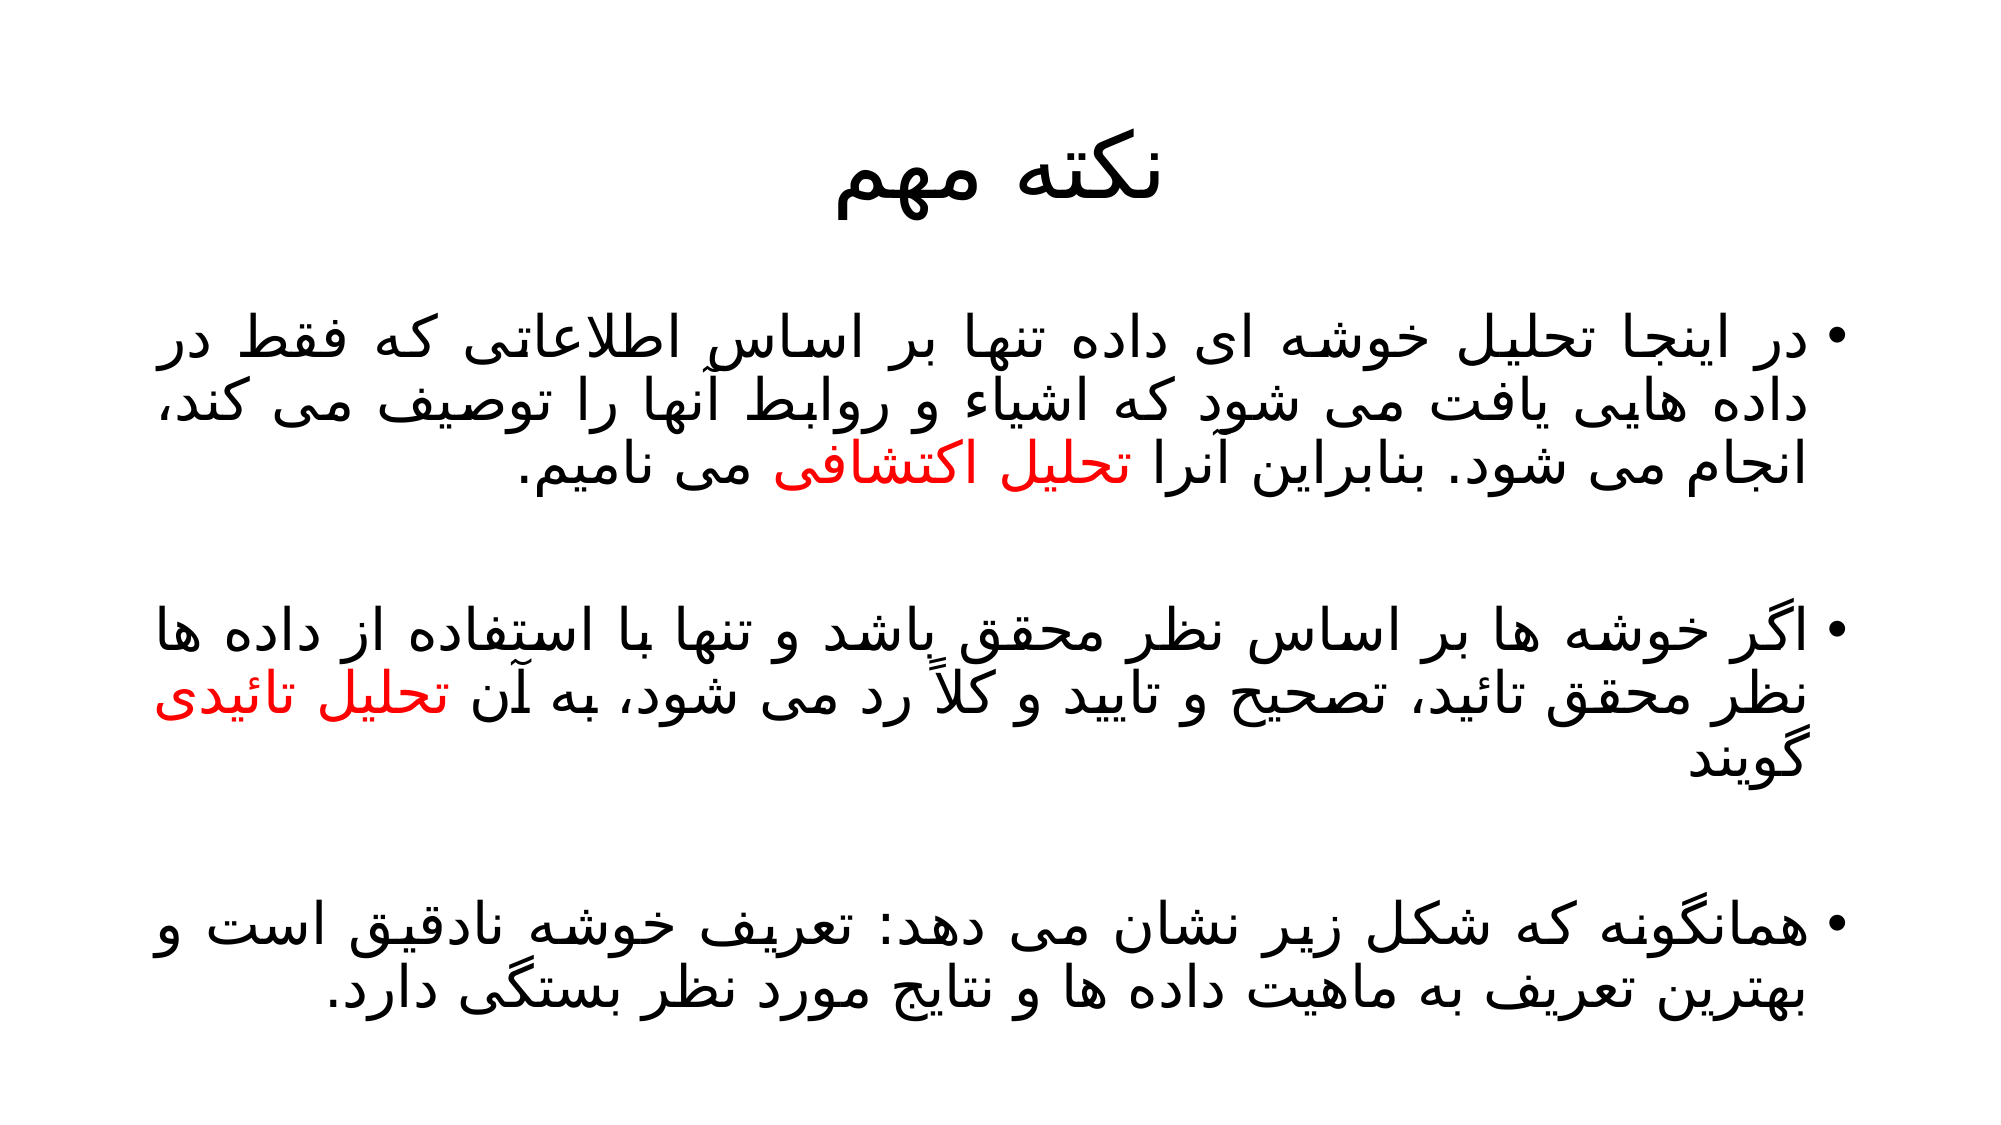

# نکته مهم
در اینجا تحلیل خوشه ای داده تنها بر اساس اطلاعاتی که فقط در داده هایی یافت می شود که اشیاء و روابط آنها را توصیف می کند، انجام می شود. بنابراین آنرا تحلیل اکتشافی می نامیم.

اگر خوشه ها بر اساس نظر محقق باشد و تنها با استفاده از داده ها نظر محقق تائید، تصحیح و تایید و کلاً رد می شود، به آن تحلیل تائیدی گویند

همانگونه که شکل زیر نشان می دهد: تعریف خوشه نادقیق است و بهترین تعریف به ماهیت داده ها و نتایج مورد نظر بستگی دارد.